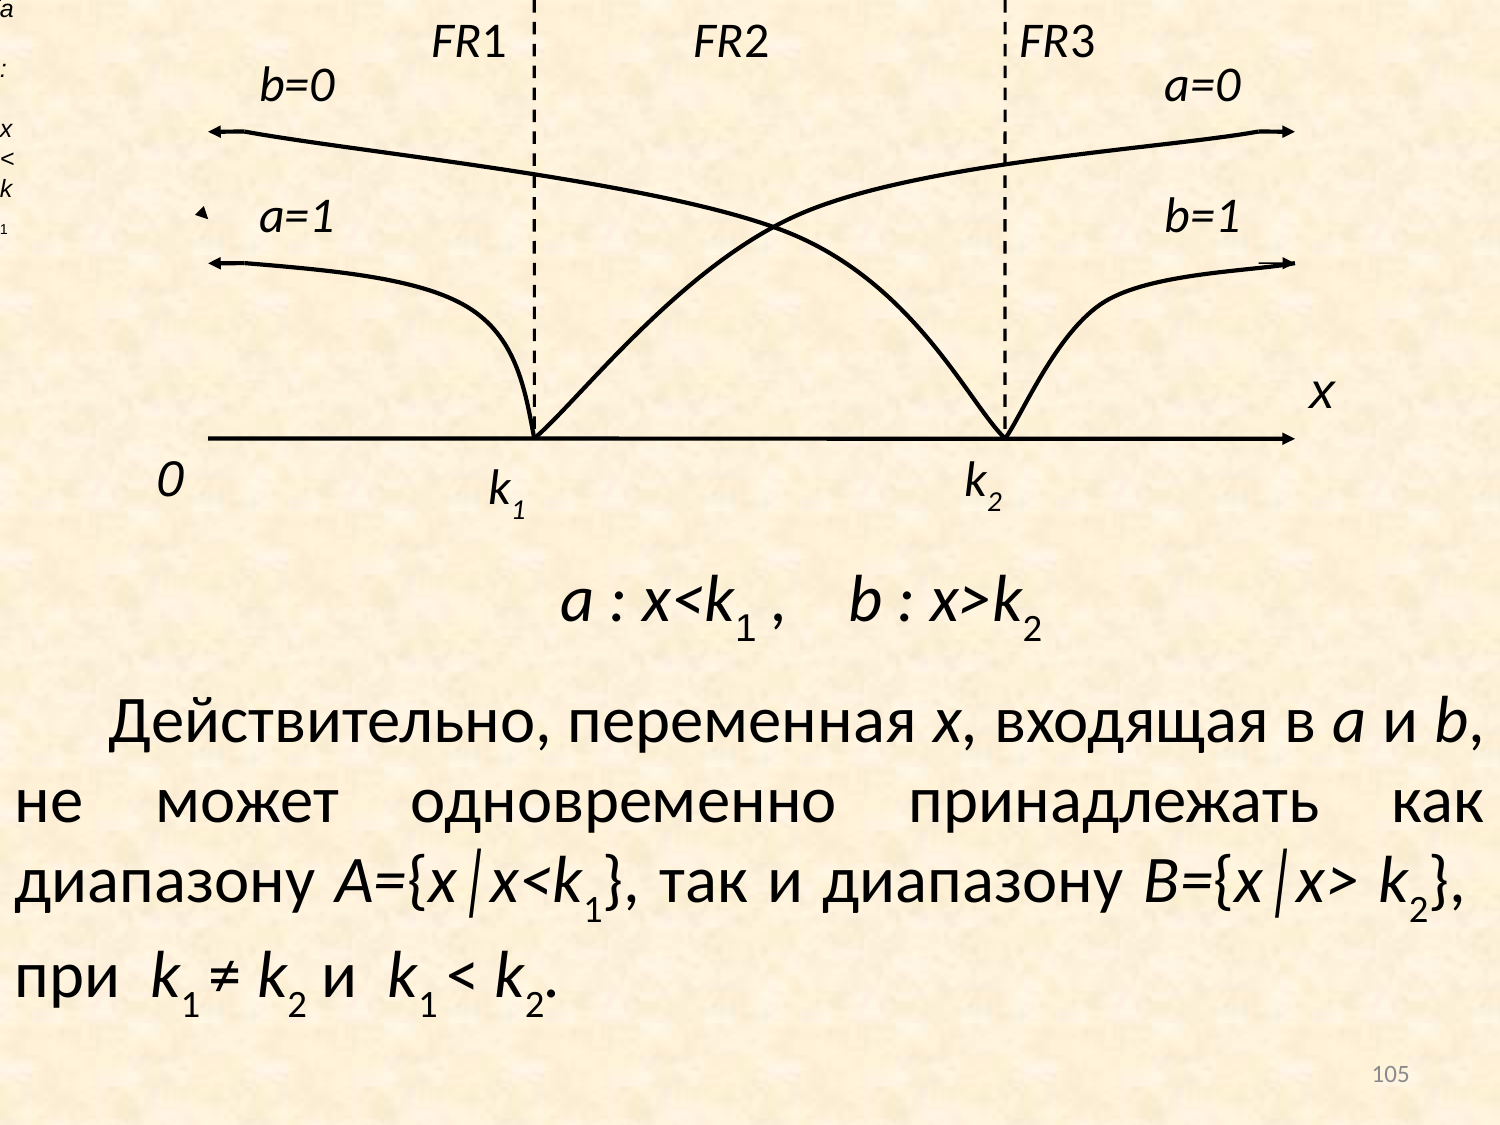

a : x<k1
FR1

FR2

FR3
b=0
a=0

a=1
b=1

x
 0

  k2
  k1
        a : x<k1 ,    b : x>k2

Действительно, переменная x, входящая в a и b, не может одновременно принадлежать как диапазону A={x│x<k1}, так и диапазону B={x│x> k2},  при  k1 ≠ k2 и  k1 < k2.
105